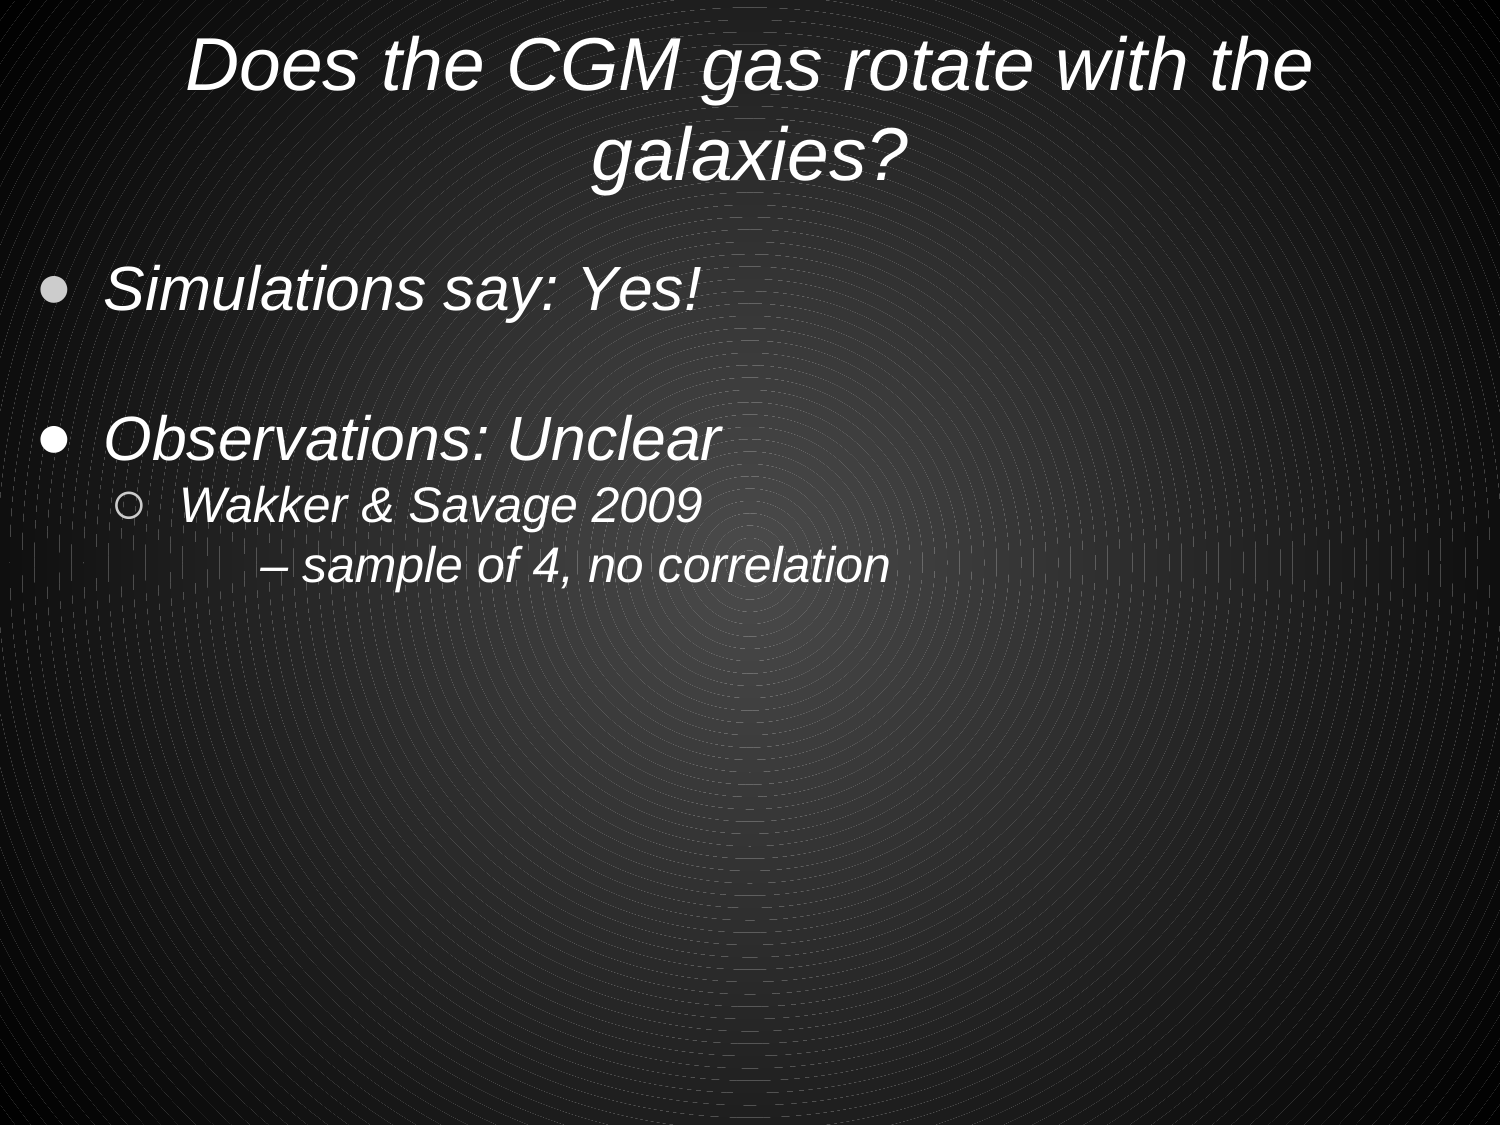

# Does the CGM gas rotate with the galaxies?
Simulations say: Yes!

Observations: Unclear
Wakker & Savage 2009
	– sample of 4, no correlation